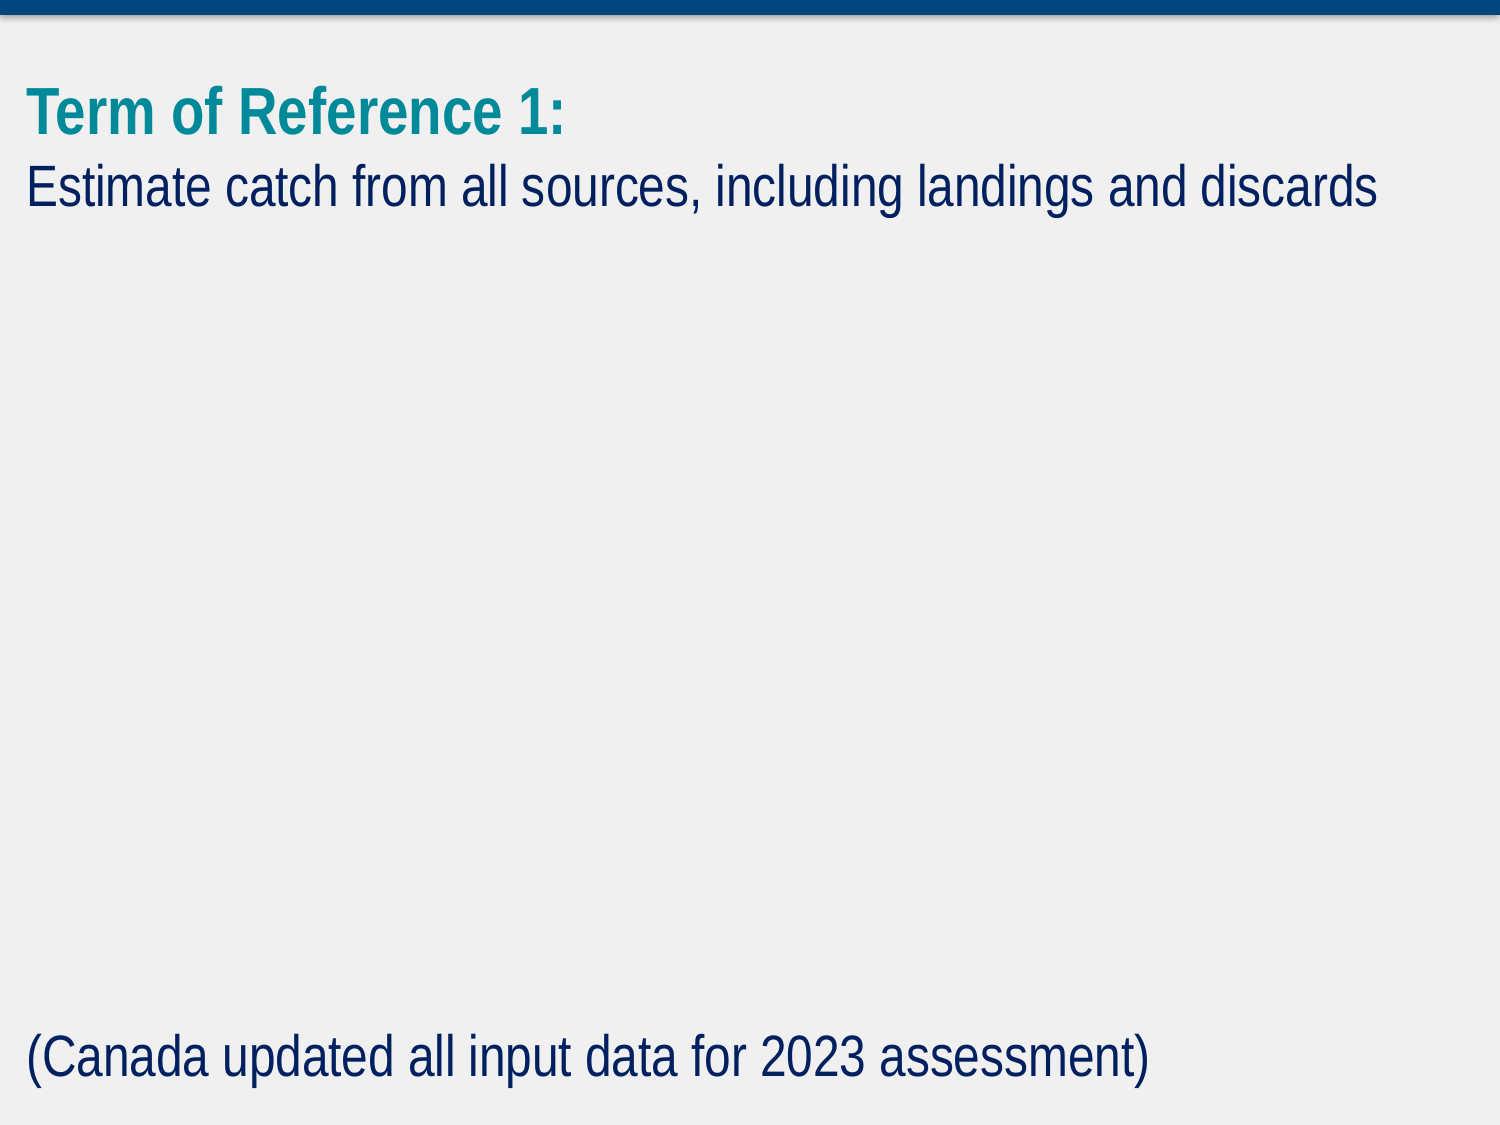

Term of Reference 1:
Estimate catch from all sources, including landings and discards

(Canada updated all input data for 2023 assessment)